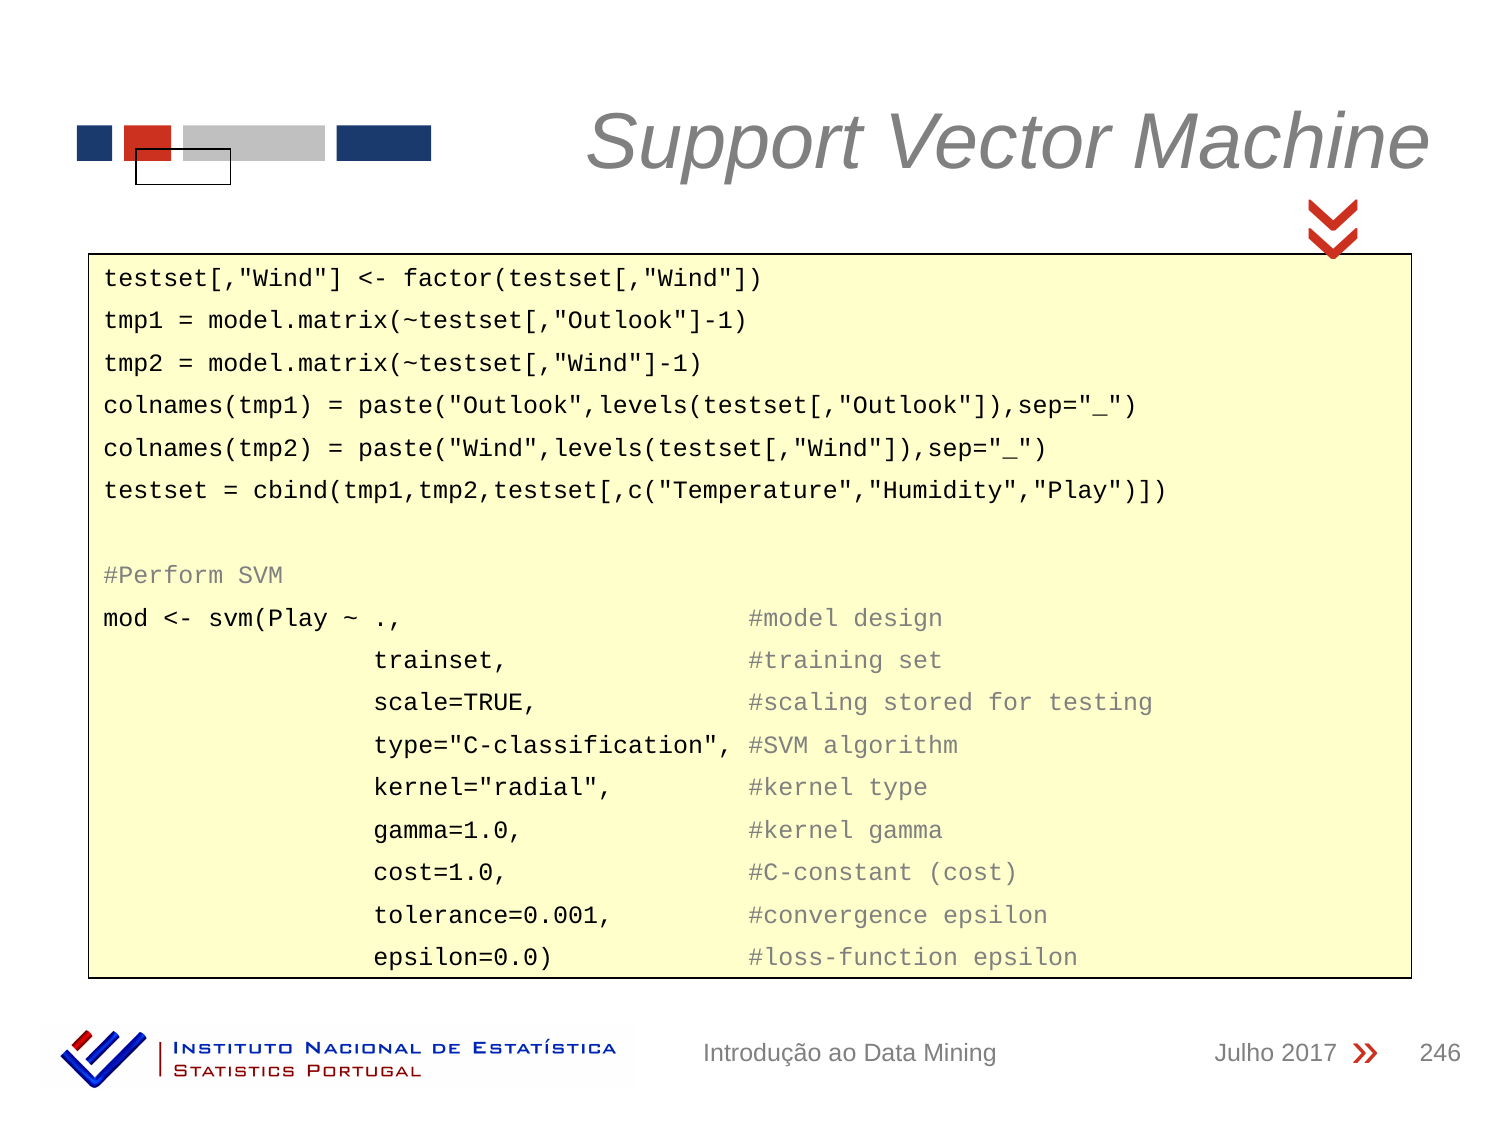

Support Vector Machine
«
testset[,"Wind"] <- factor(testset[,"Wind"])
tmp1 = model.matrix(~testset[,"Outlook"]-1)
tmp2 = model.matrix(~testset[,"Wind"]-1)
colnames(tmp1) = paste("Outlook",levels(testset[,"Outlook"]),sep="_")
colnames(tmp2) = paste("Wind",levels(testset[,"Wind"]),sep="_")
testset = cbind(tmp1,tmp2,testset[,c("Temperature","Humidity","Play")])

#Perform SVM
mod <- svm(Play ~ .,                       #model design
                  trainset,                #training set
                  scale=TRUE,              #scaling stored for testing
                  type="C-classification", #SVM algorithm
                  kernel="radial",         #kernel type
                  gamma=1.0,               #kernel gamma
                  cost=1.0,                #C-constant (cost)
                  tolerance=0.001,         #convergence epsilon
                  epsilon=0.0)             #loss-function epsilon
Introdução ao Data Mining
Julho 2017
246
«